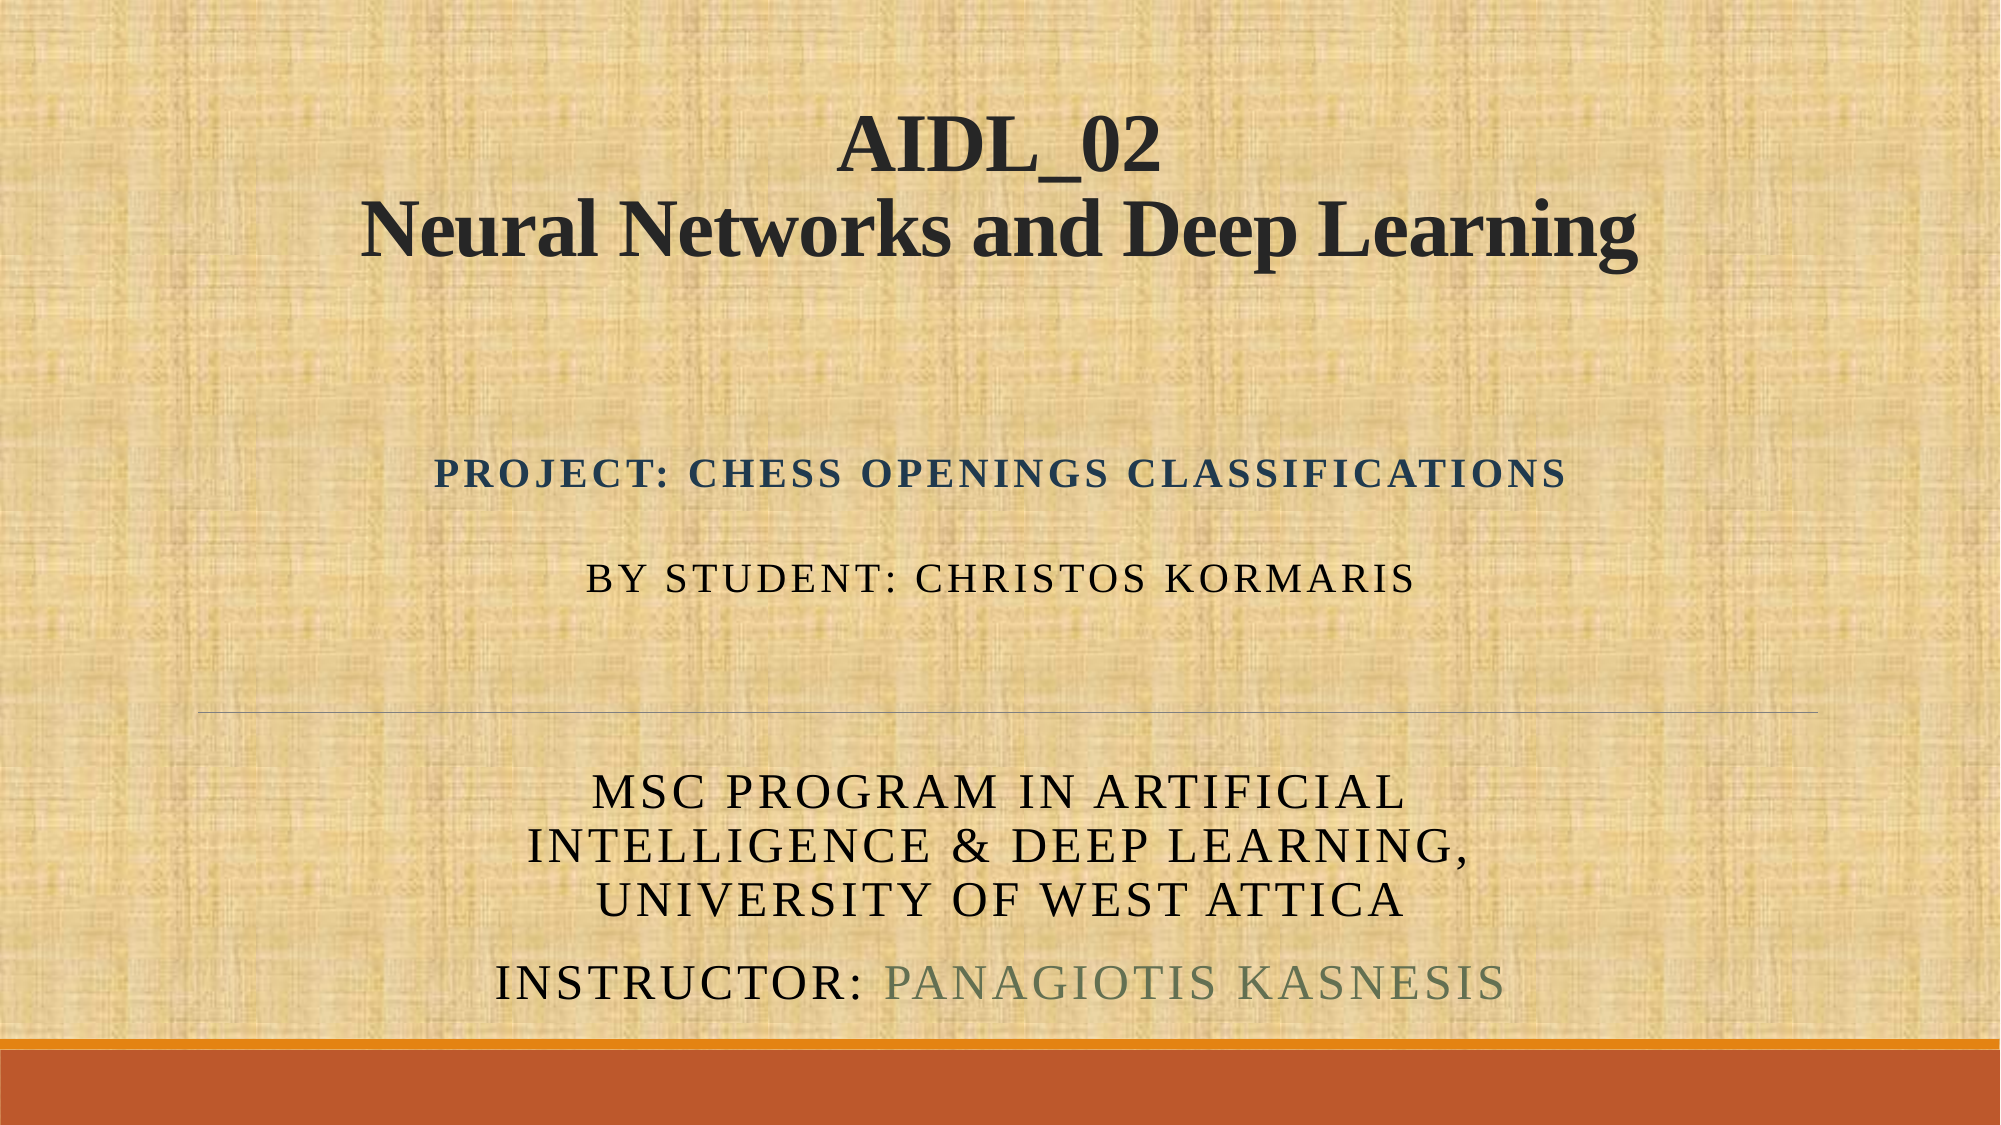

# AIDL_02 Neural Networks and Deep Learning
Project: CHESS OPENINGS CLASSIFICATIONS
By Student: Christos Kormaris
MSc Program in Artificial Intelligence & Deep Learning, University of West Attica
Instructor: Panagiotis Kasnesis